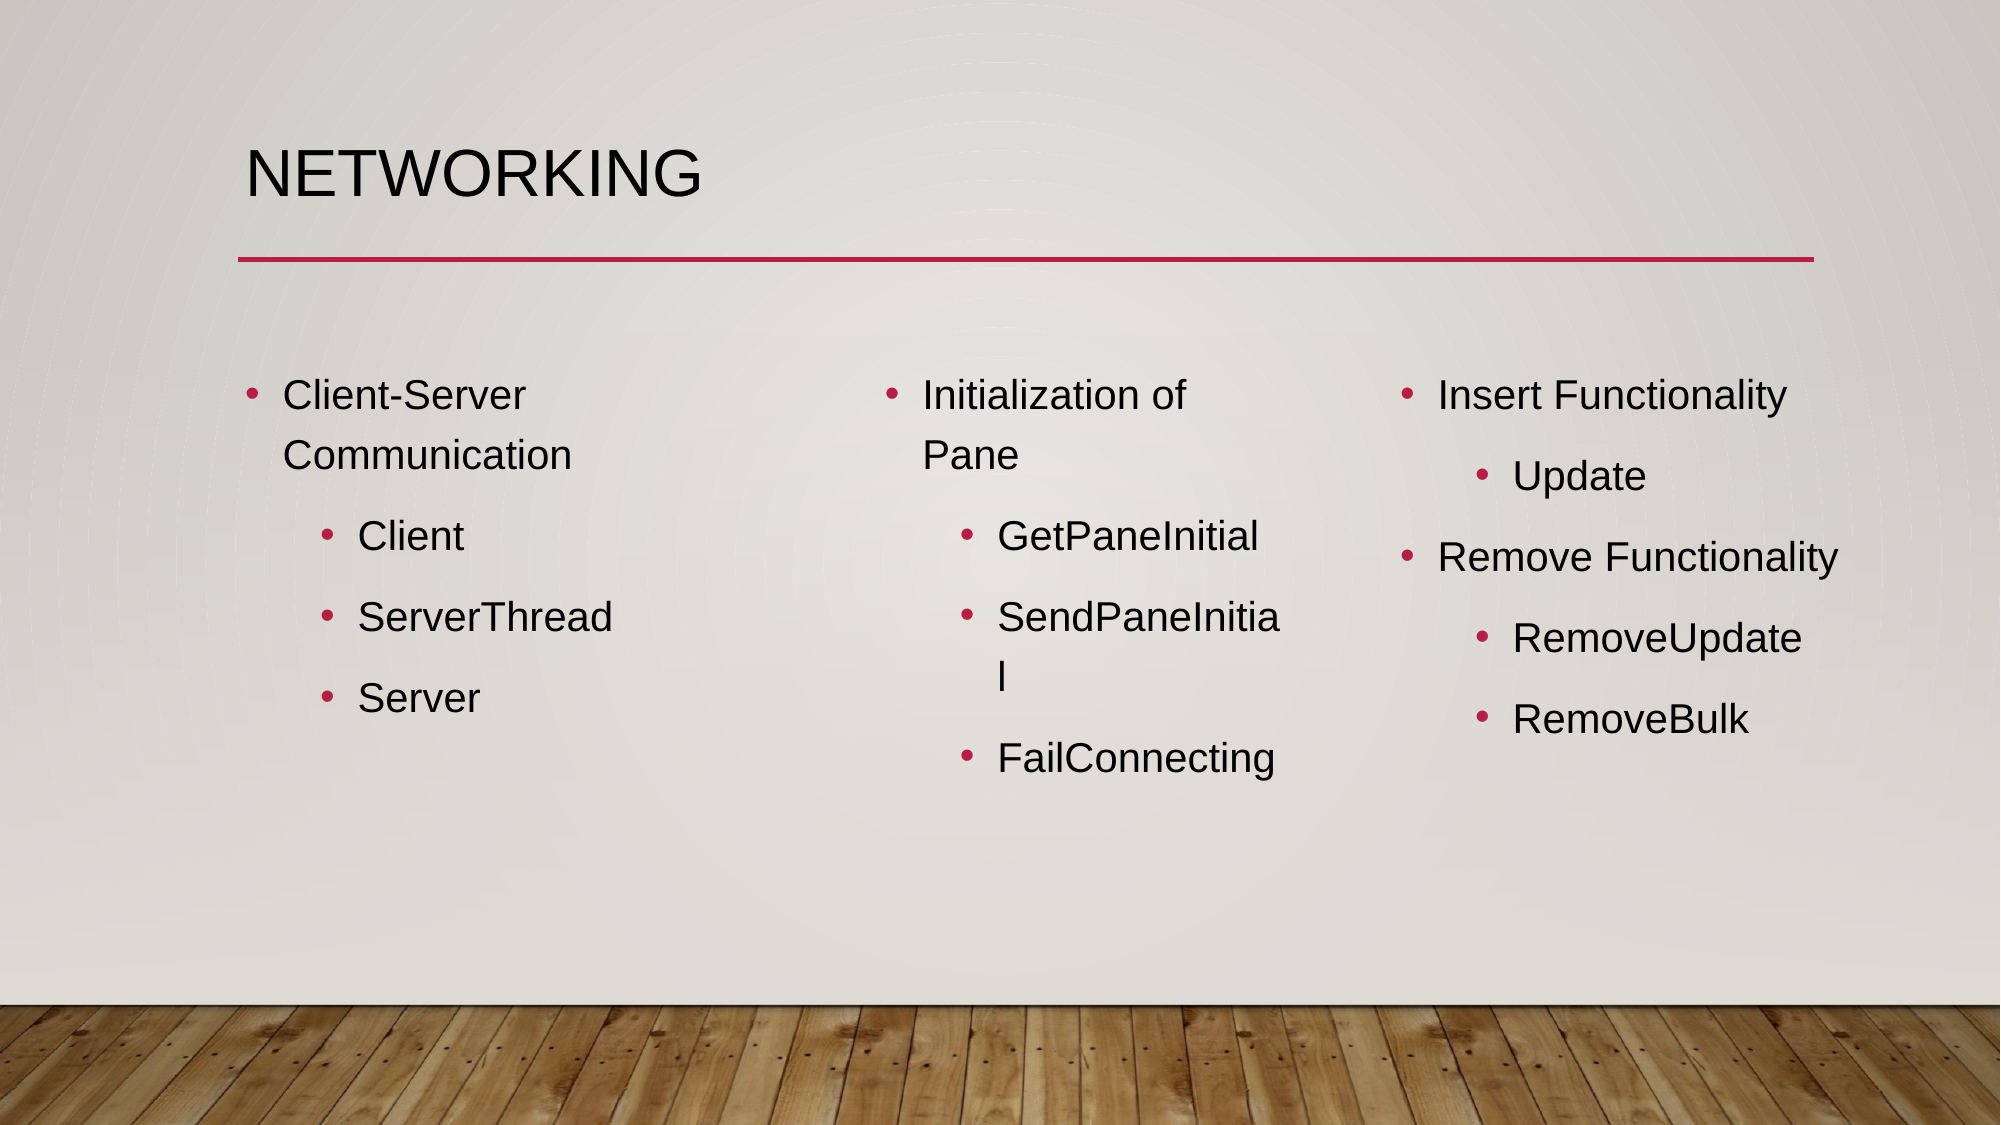

# Networking
Client-Server Communication
Client
ServerThread
Server
Initialization of Pane
GetPaneInitial
SendPaneInitial
FailConnecting
Insert Functionality
Update
Remove Functionality
RemoveUpdate
RemoveBulk